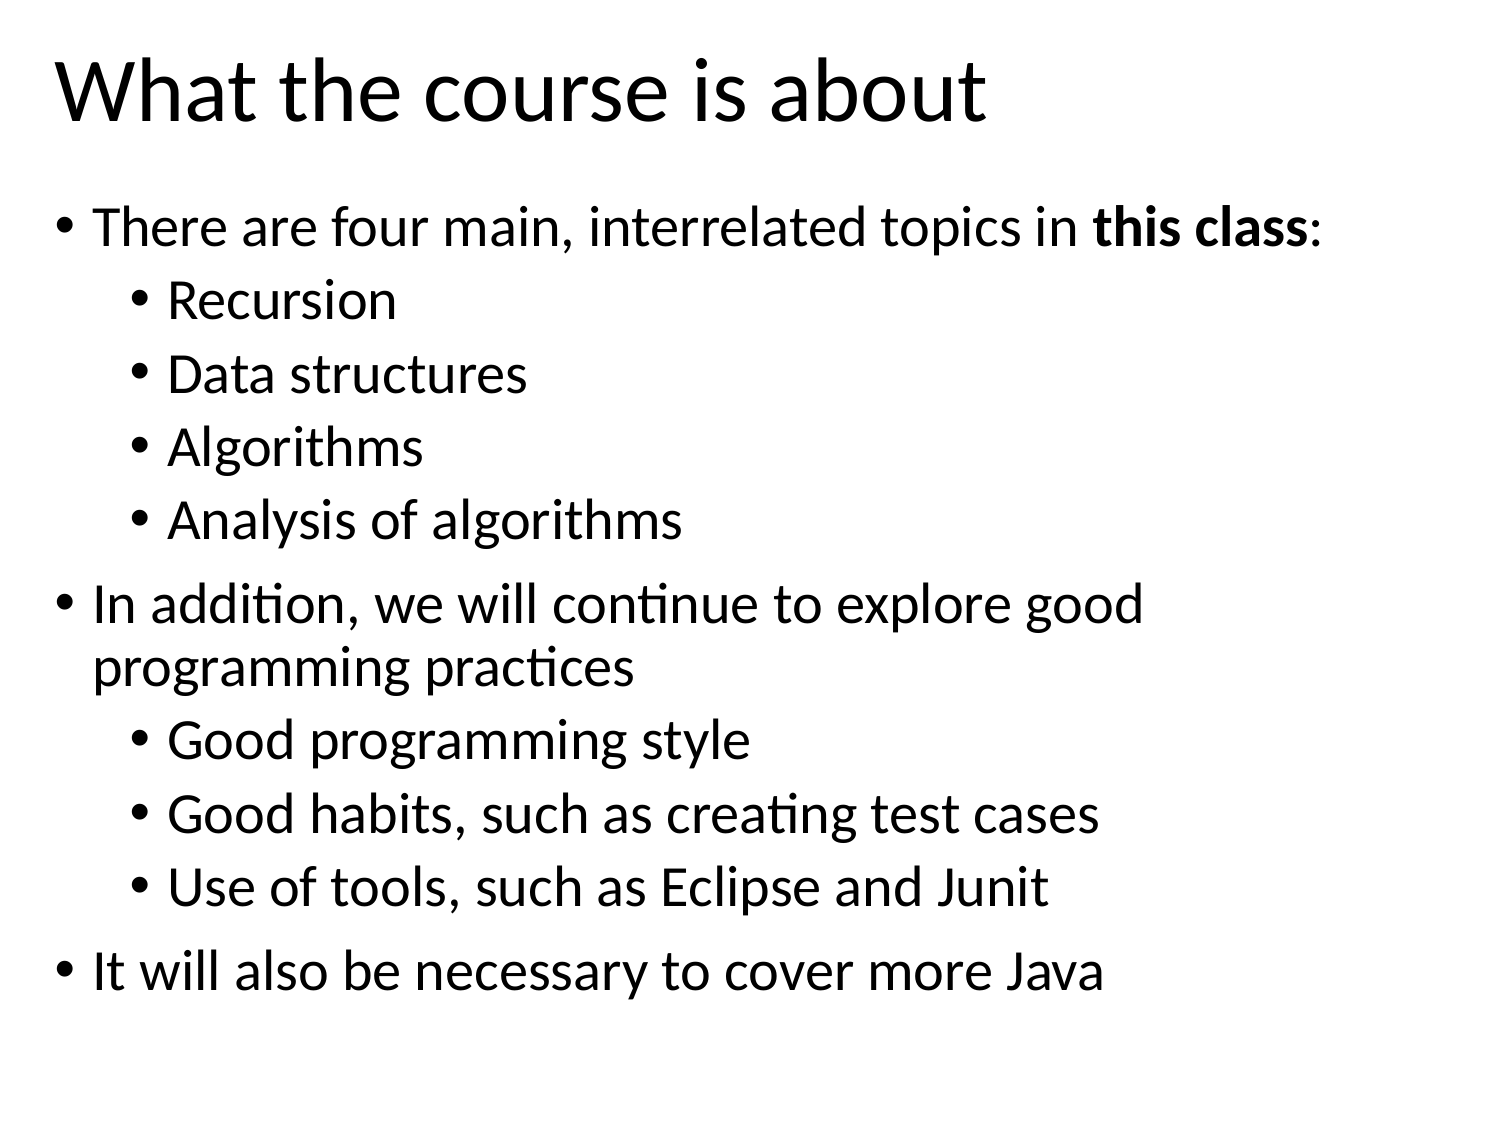

# What the course is about
There are four main, interrelated topics in this class:
Recursion
Data structures
Algorithms
Analysis of algorithms
In addition, we will continue to explore good programming practices
Good programming style
Good habits, such as creating test cases
Use of tools, such as Eclipse and Junit
It will also be necessary to cover more Java